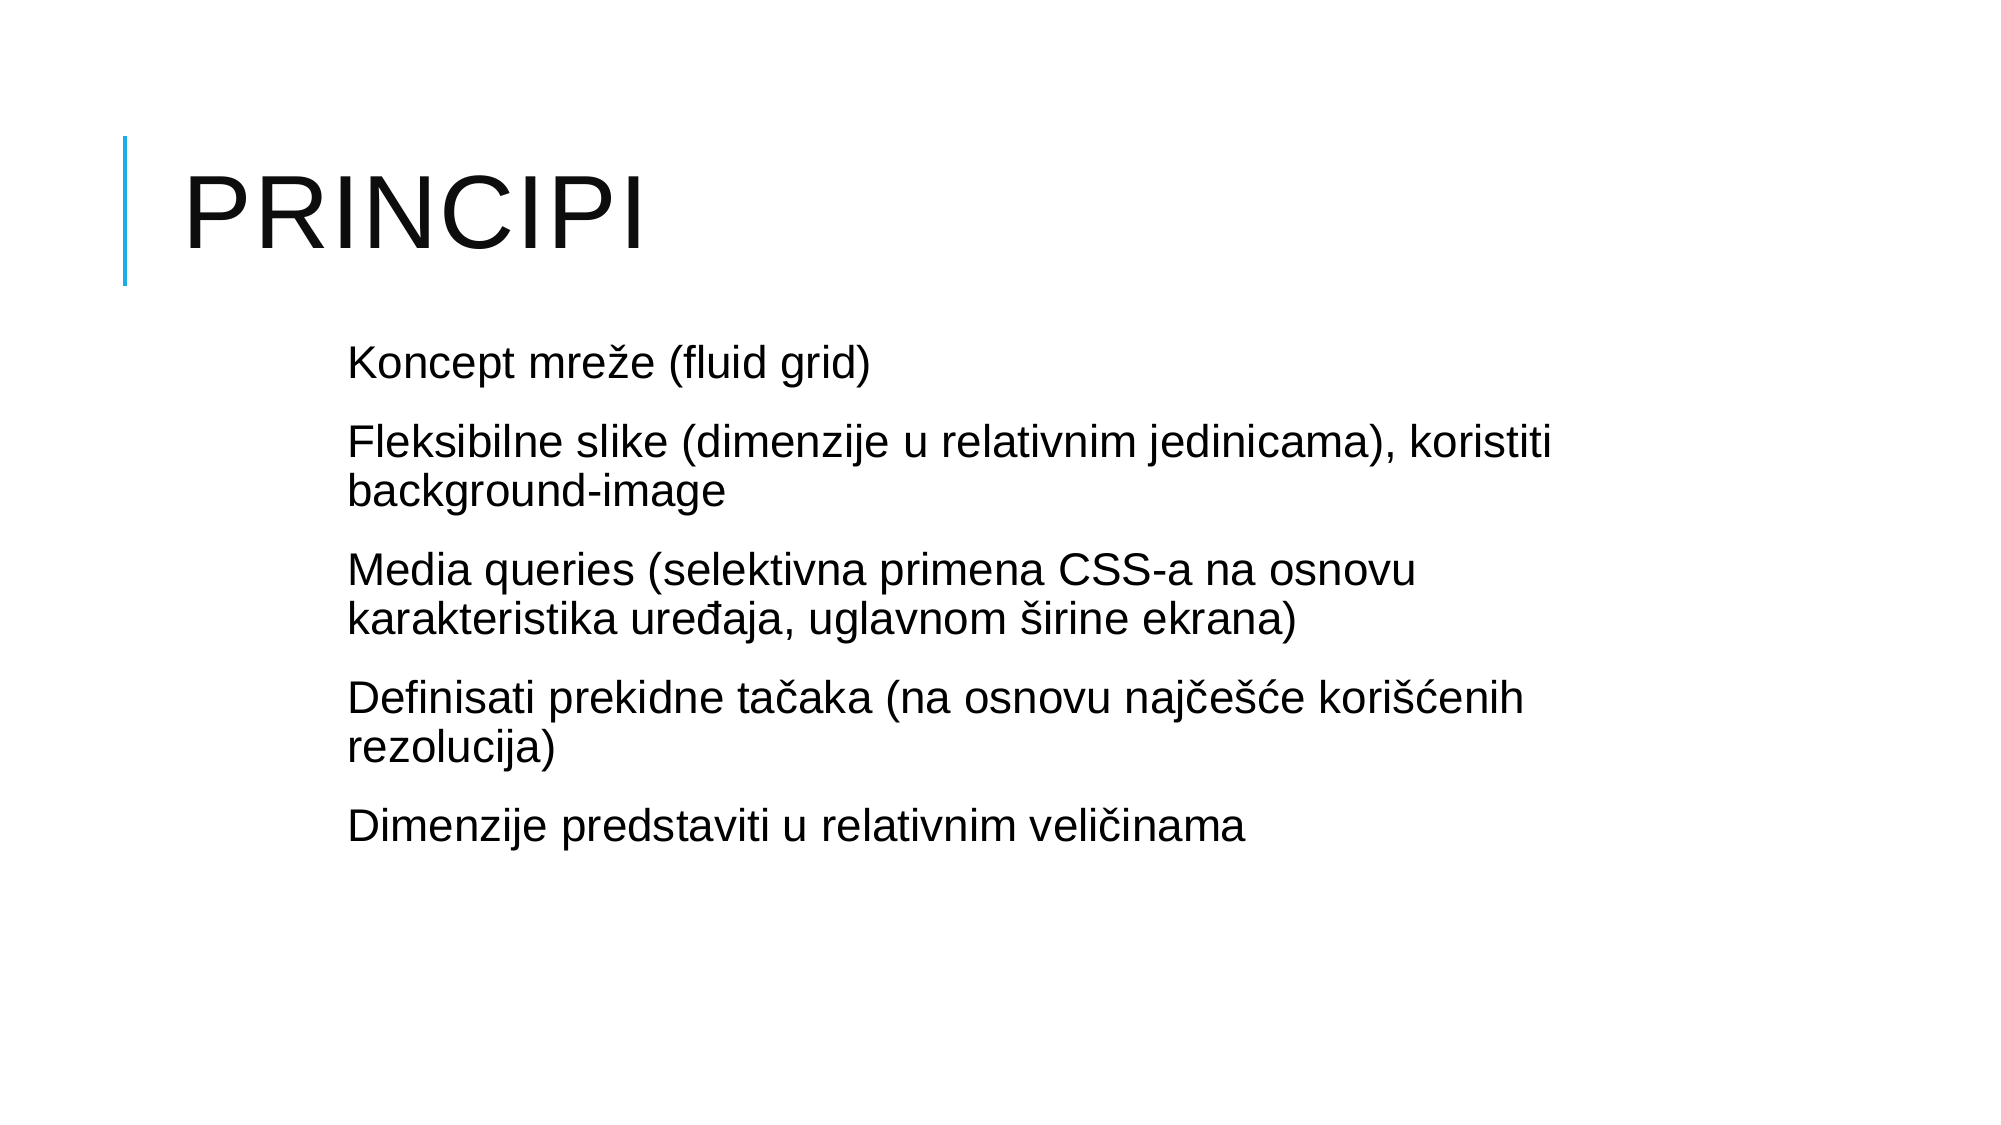

# Principi
Koncept mreže (fluid grid)
Fleksibilne slike (dimenzije u relativnim jedinicama), koristiti background-image
Media queries (selektivna primena CSS-a na osnovu karakteristika uređaja, uglavnom širine ekrana)
Definisati prekidne tačaka (na osnovu najčešće korišćenih rezolucija)
Dimenzije predstaviti u relativnim veličinama